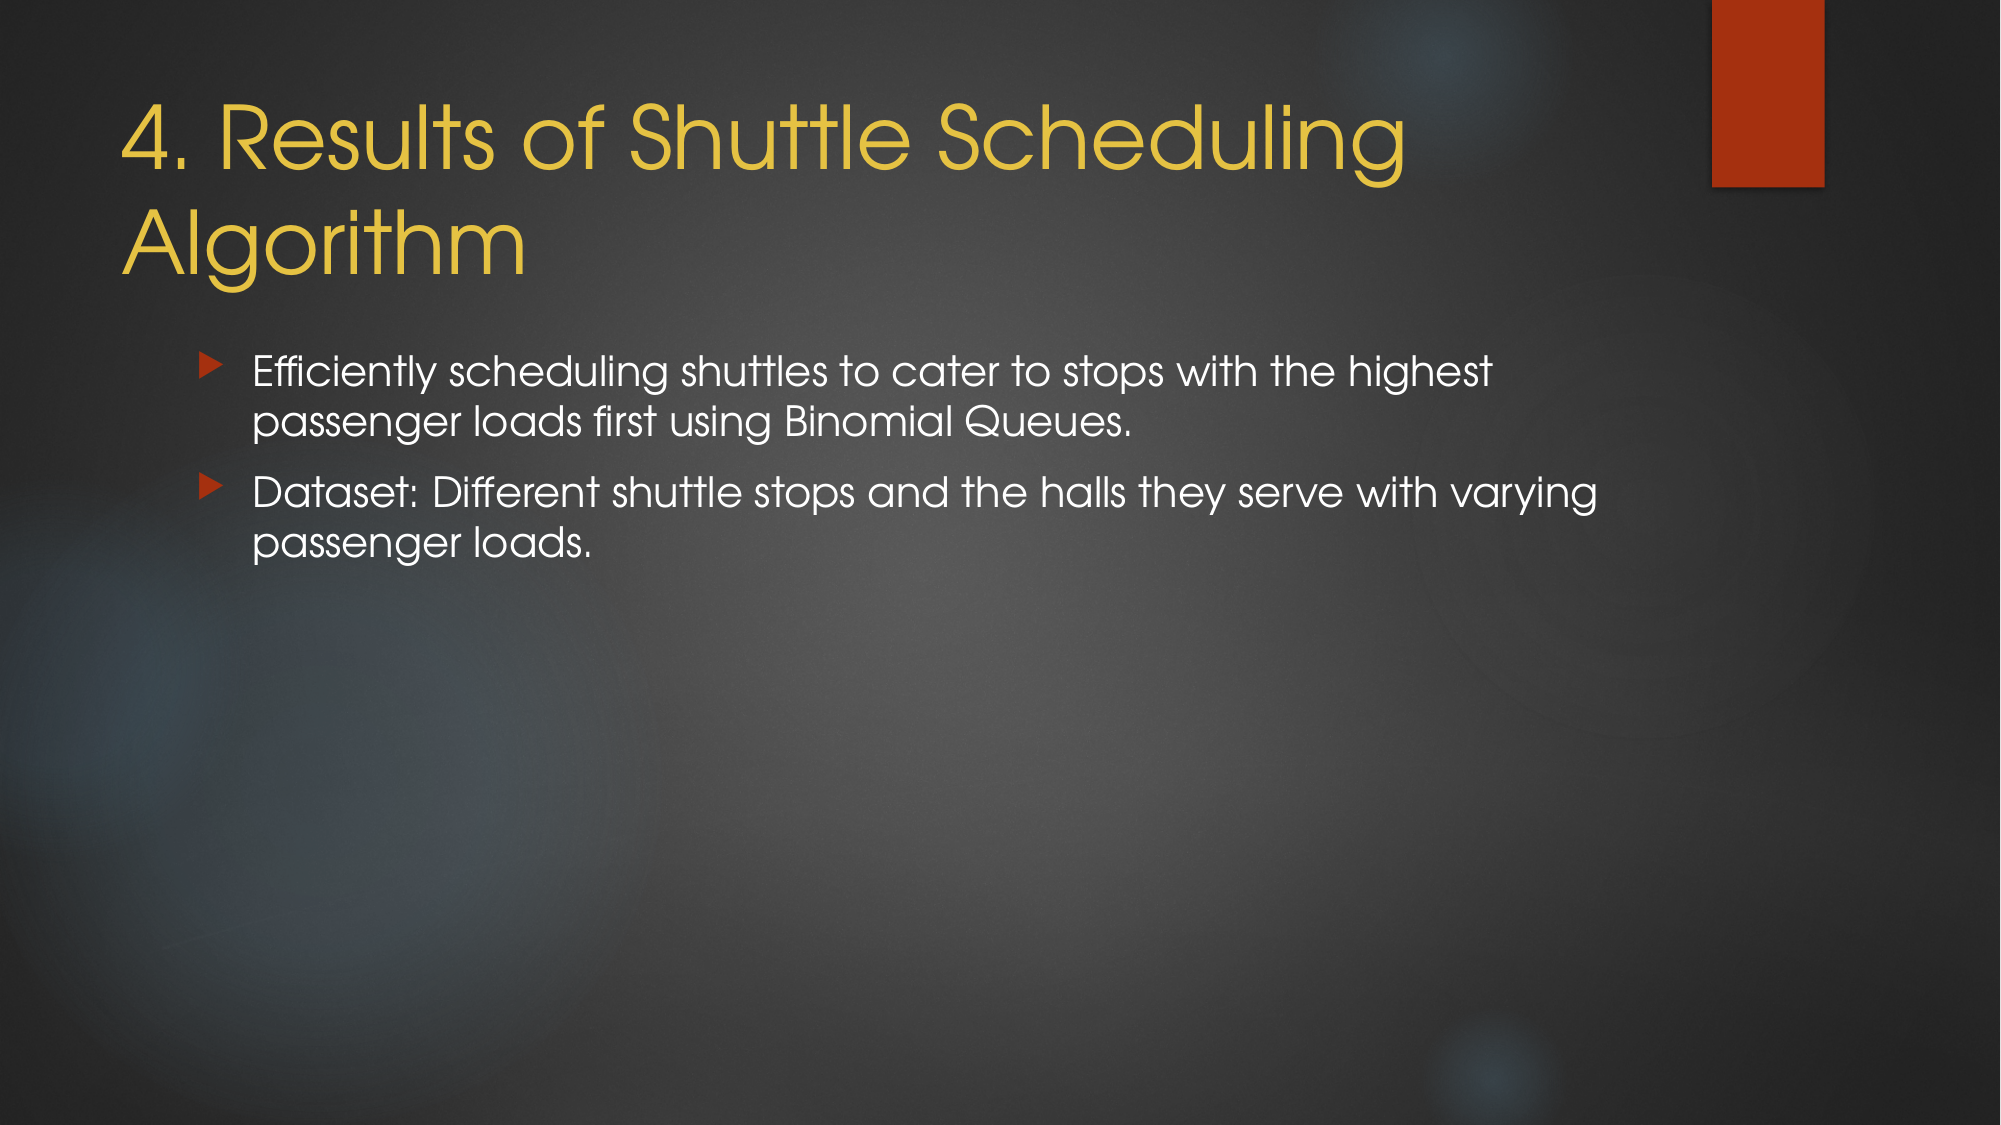

# 4. Results of Shuttle Scheduling Algorithm
Efficiently scheduling shuttles to cater to stops with the highest passenger loads first using Binomial Queues.
Dataset: Different shuttle stops and the halls they serve with varying passenger loads.